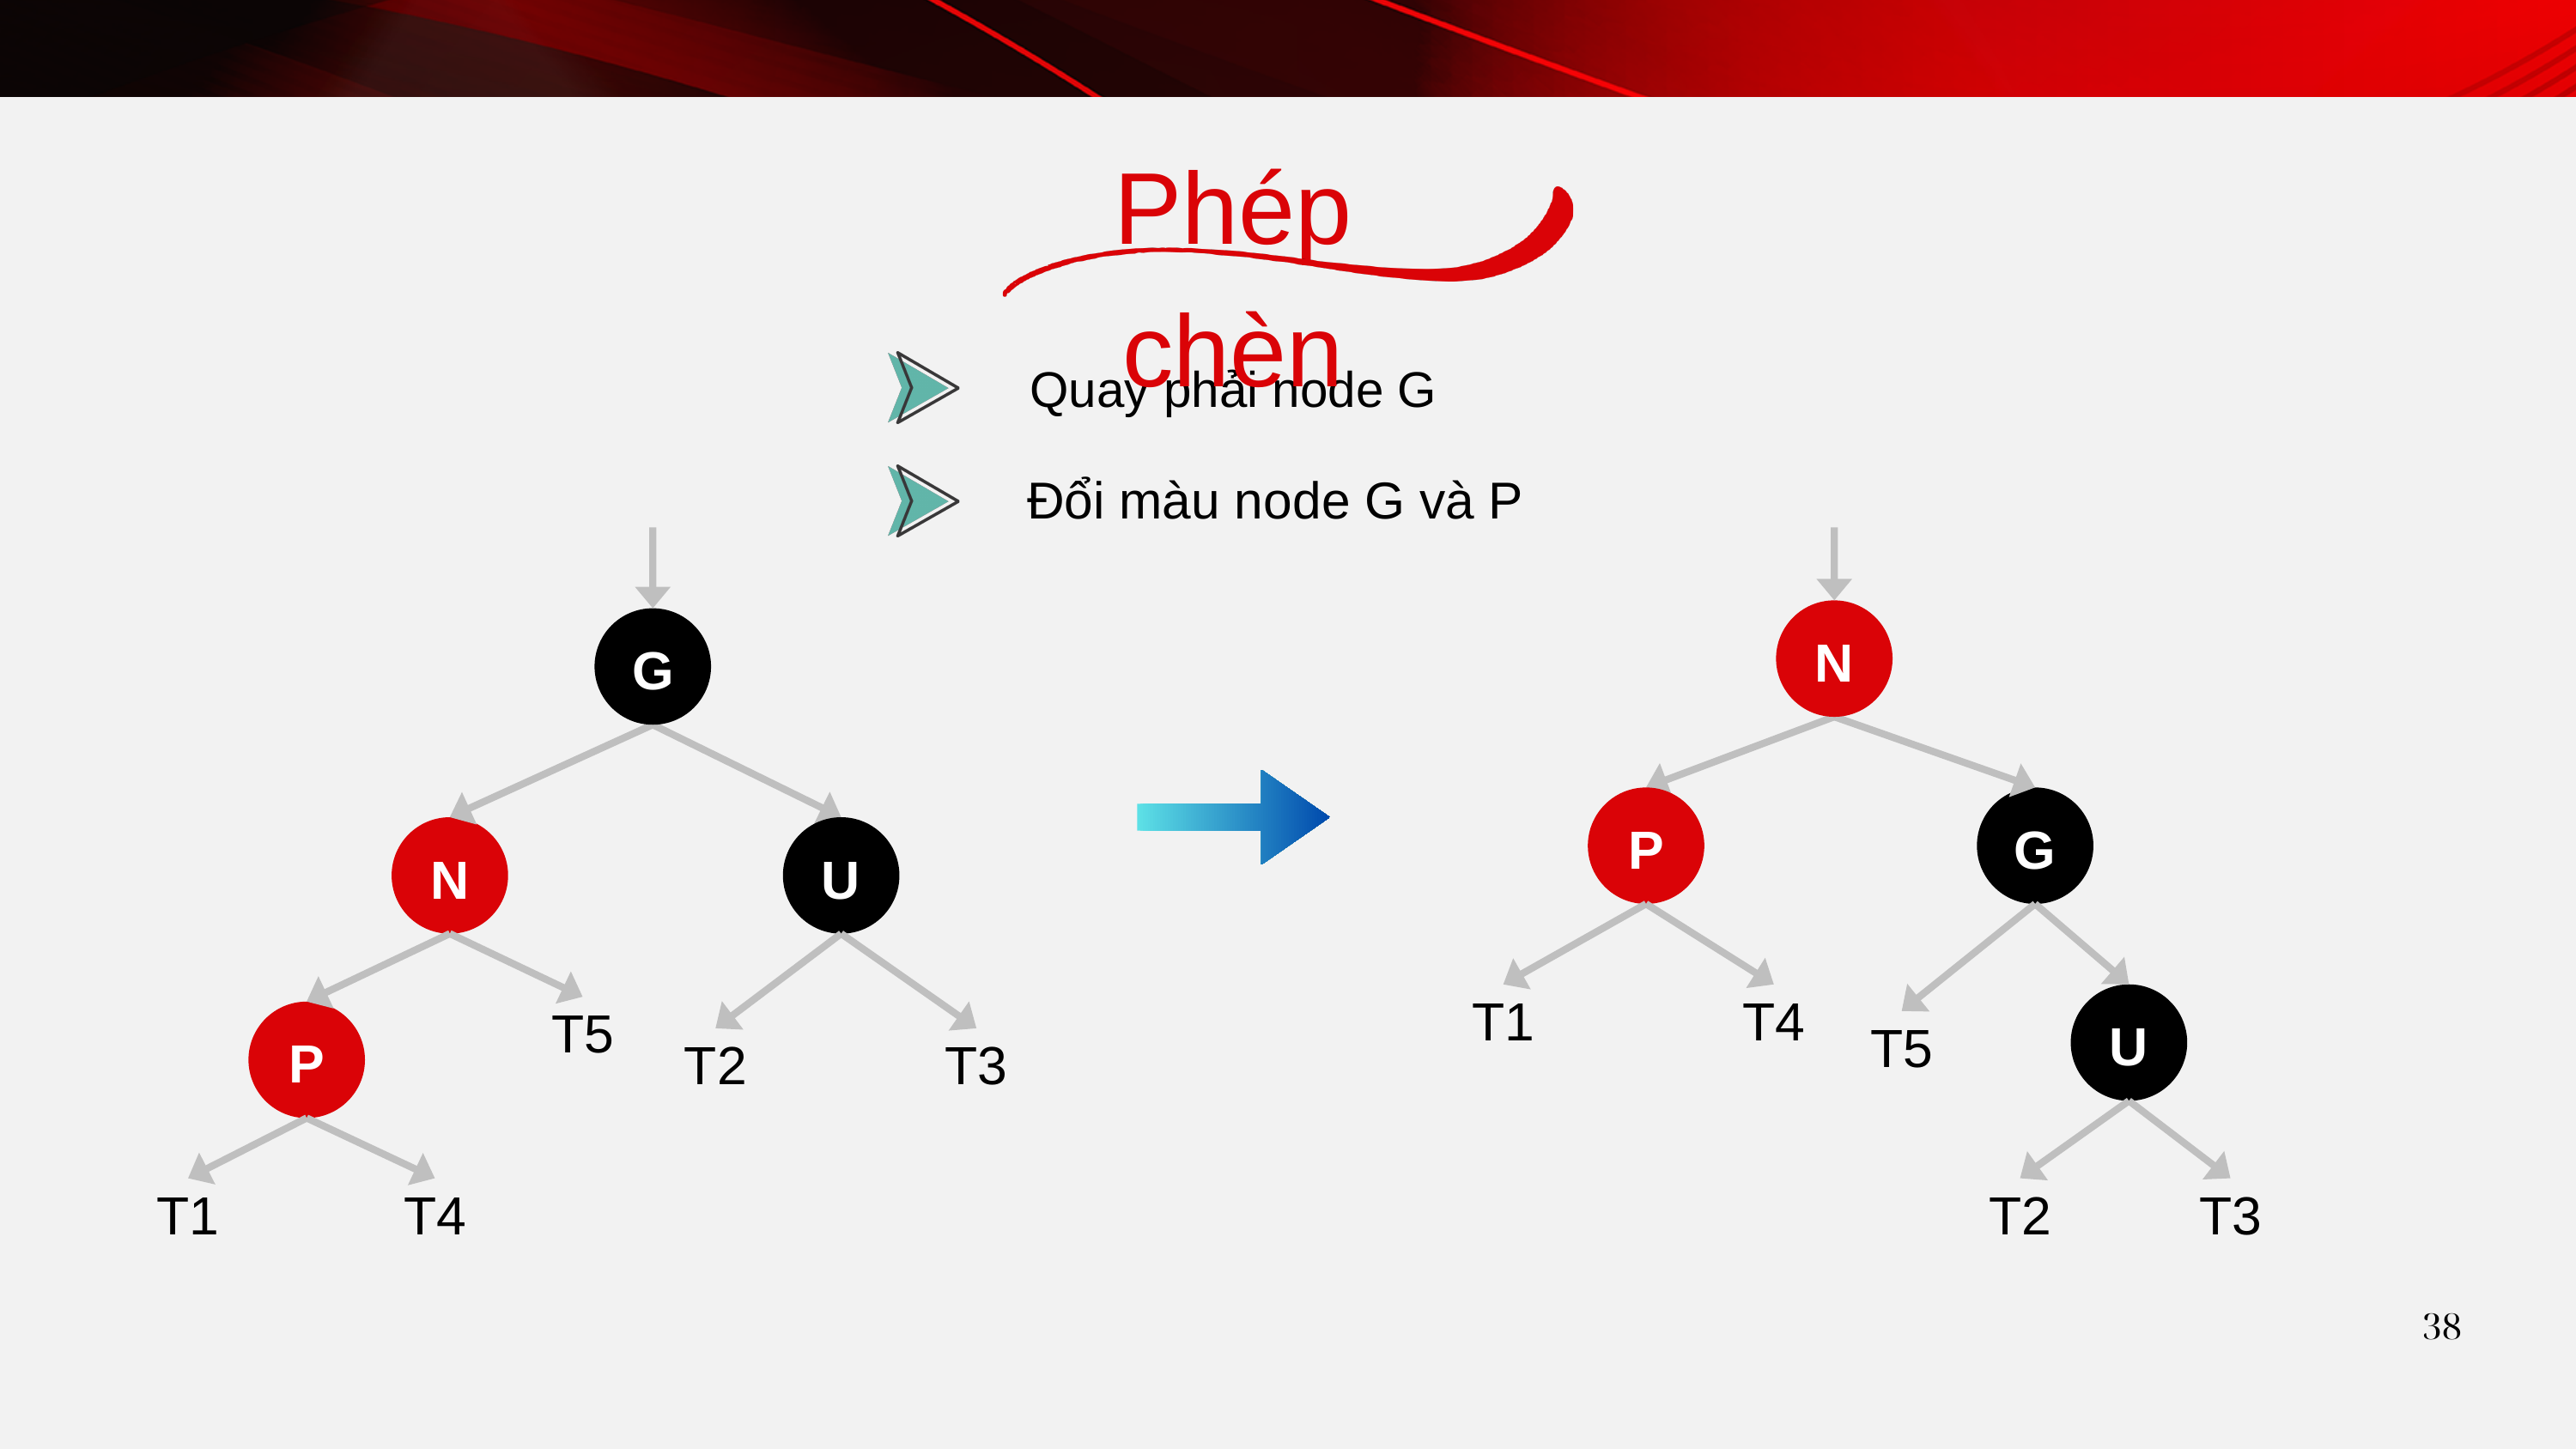

Phép chèn

Quay phải node G

Đổi màu node G và P

G

N

U

T5

P
T2
T3

T1
T4

N

P

G

T1
T4

U
T5

T2
T3

38